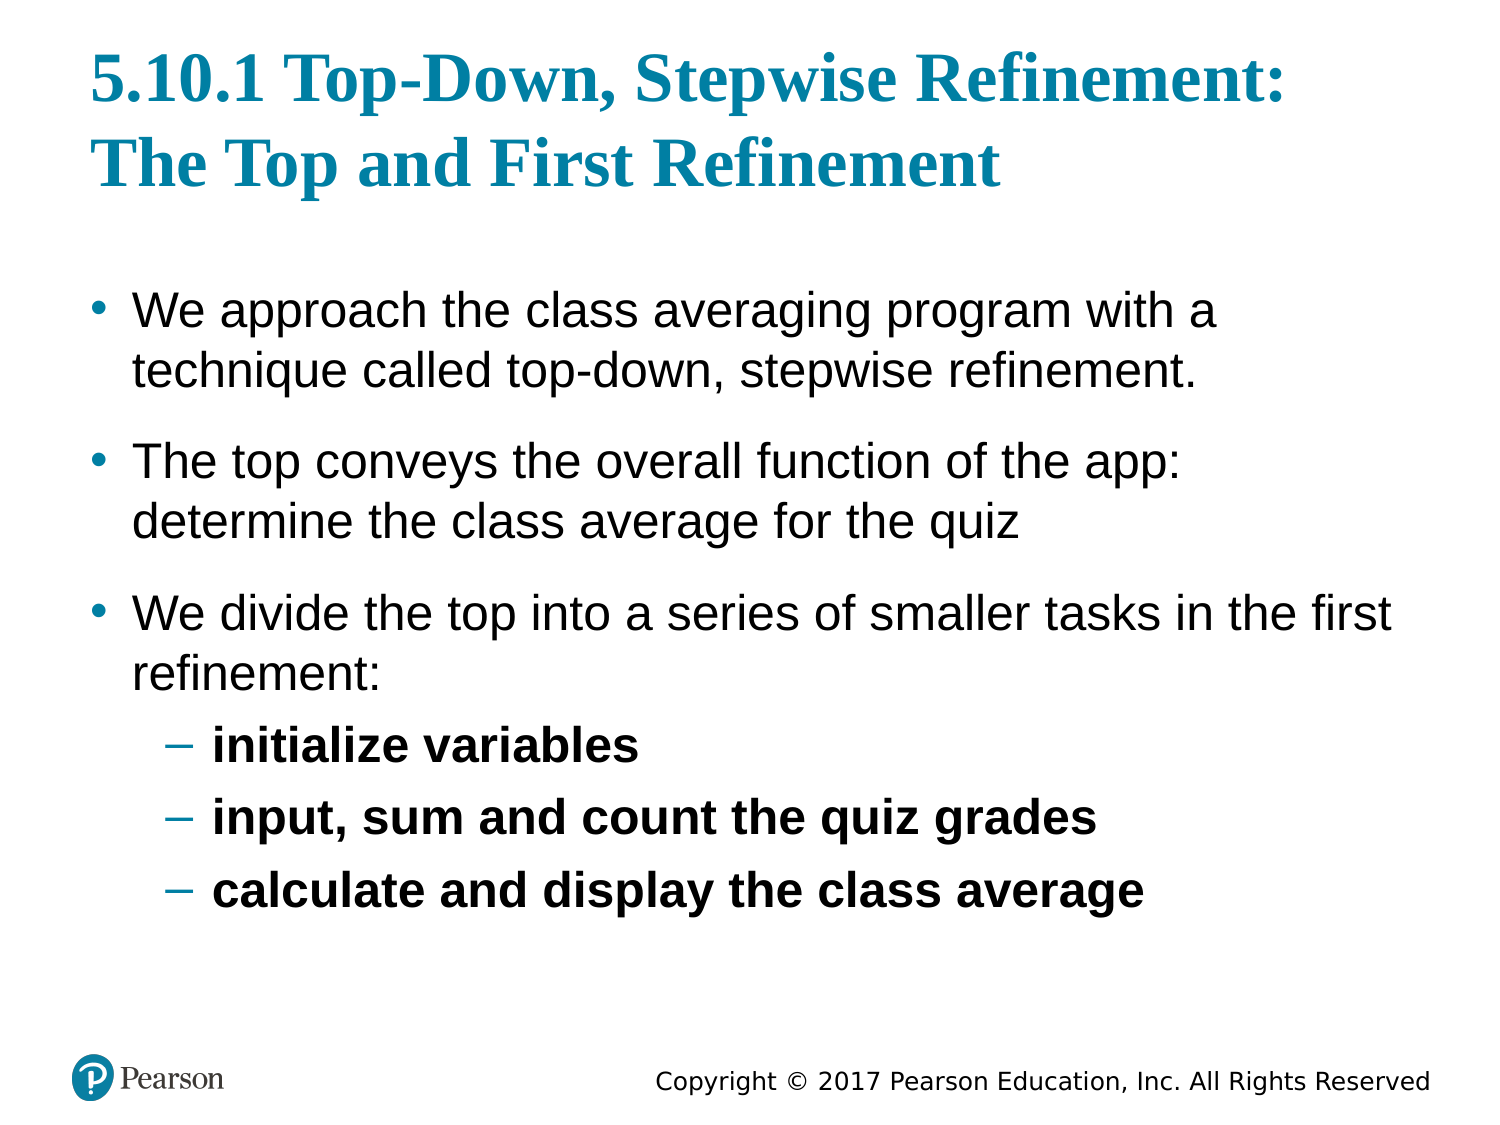

# 5.10.1 Top-Down, Stepwise Refinement: The Top and First Refinement
We approach the class averaging program with a technique called top-down, stepwise refinement.
The top conveys the overall function of the app: determine the class average for the quiz
We divide the top into a series of smaller tasks in the first refinement:
initialize variables
input, sum and count the quiz grades
calculate and display the class average